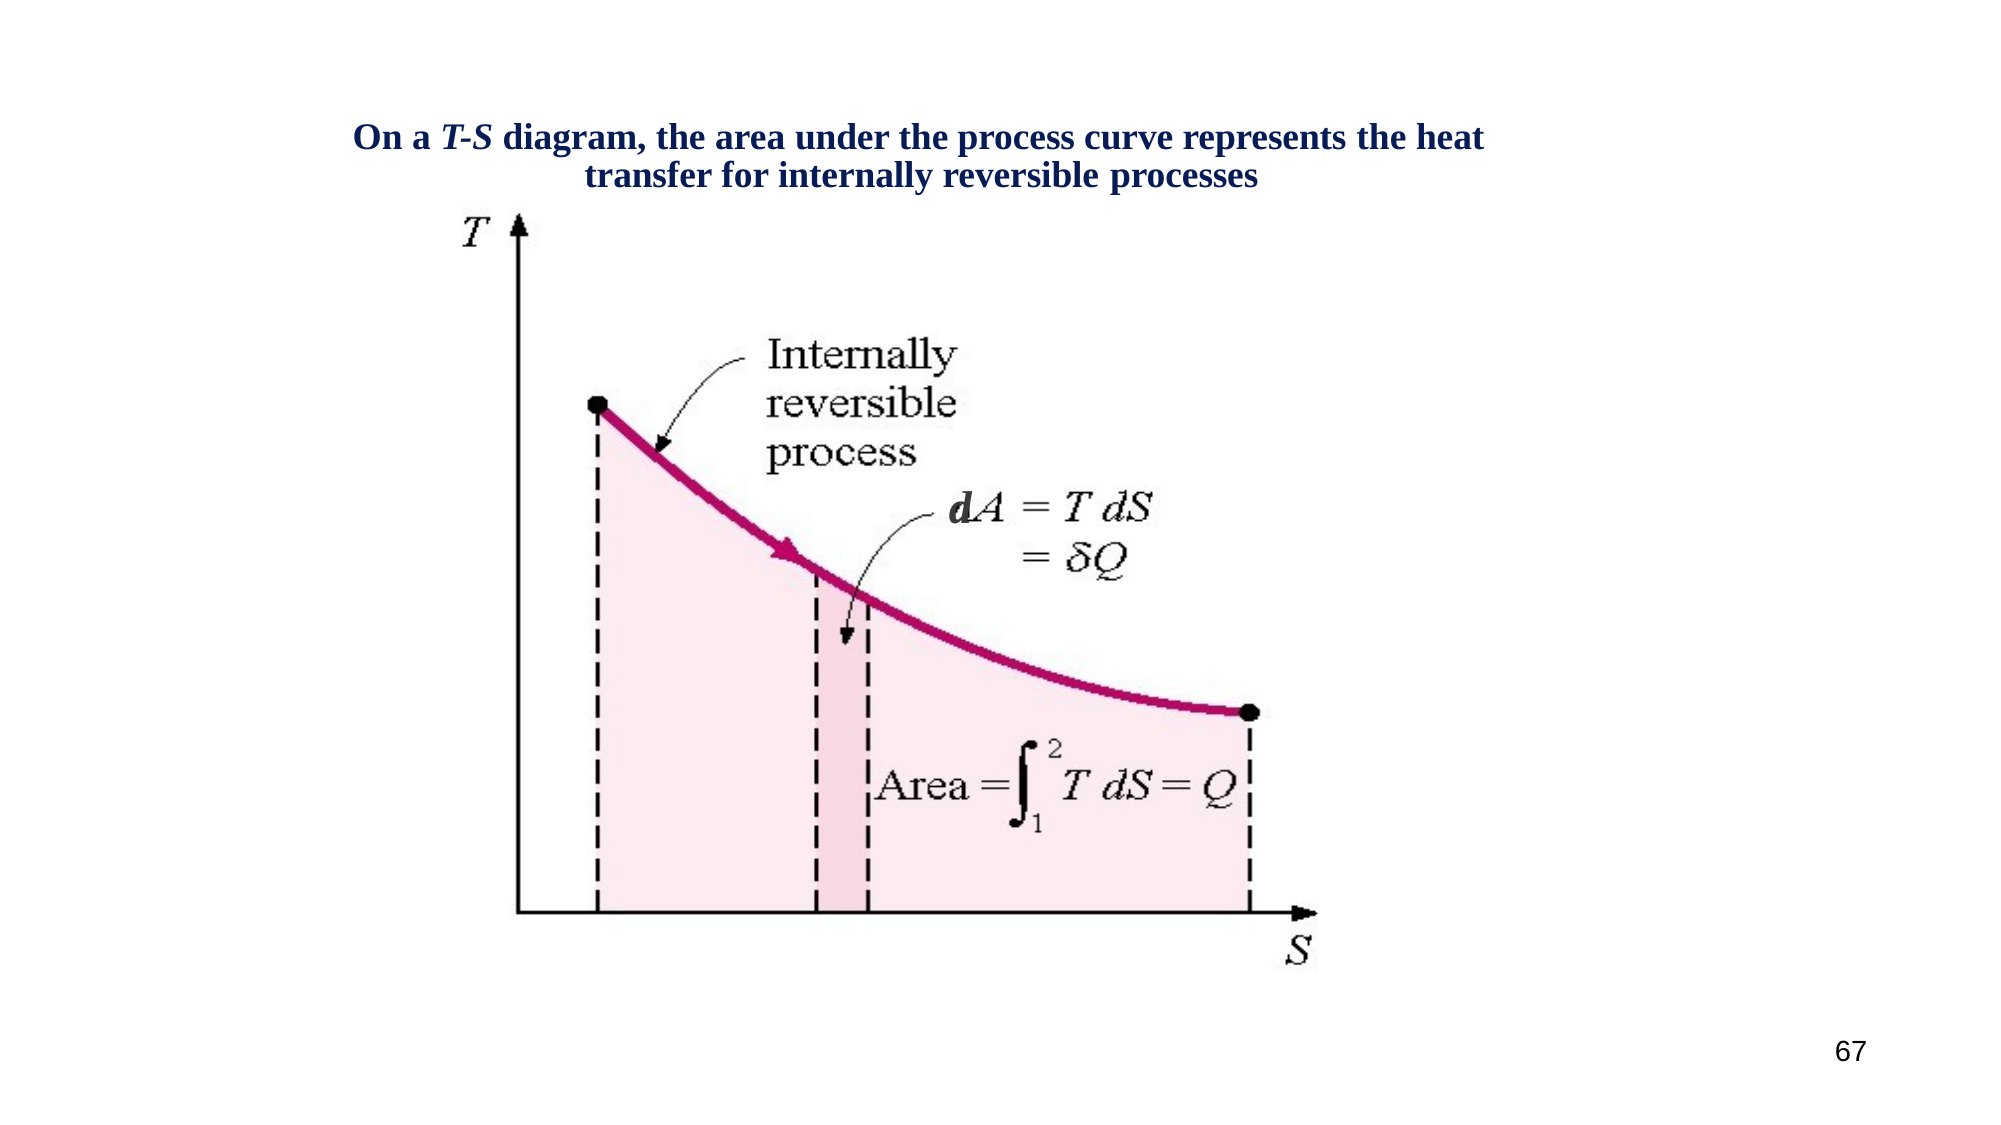

On a T-S diagram, the area under the process curve represents the heat  transfer for internally reversible processes

d
67